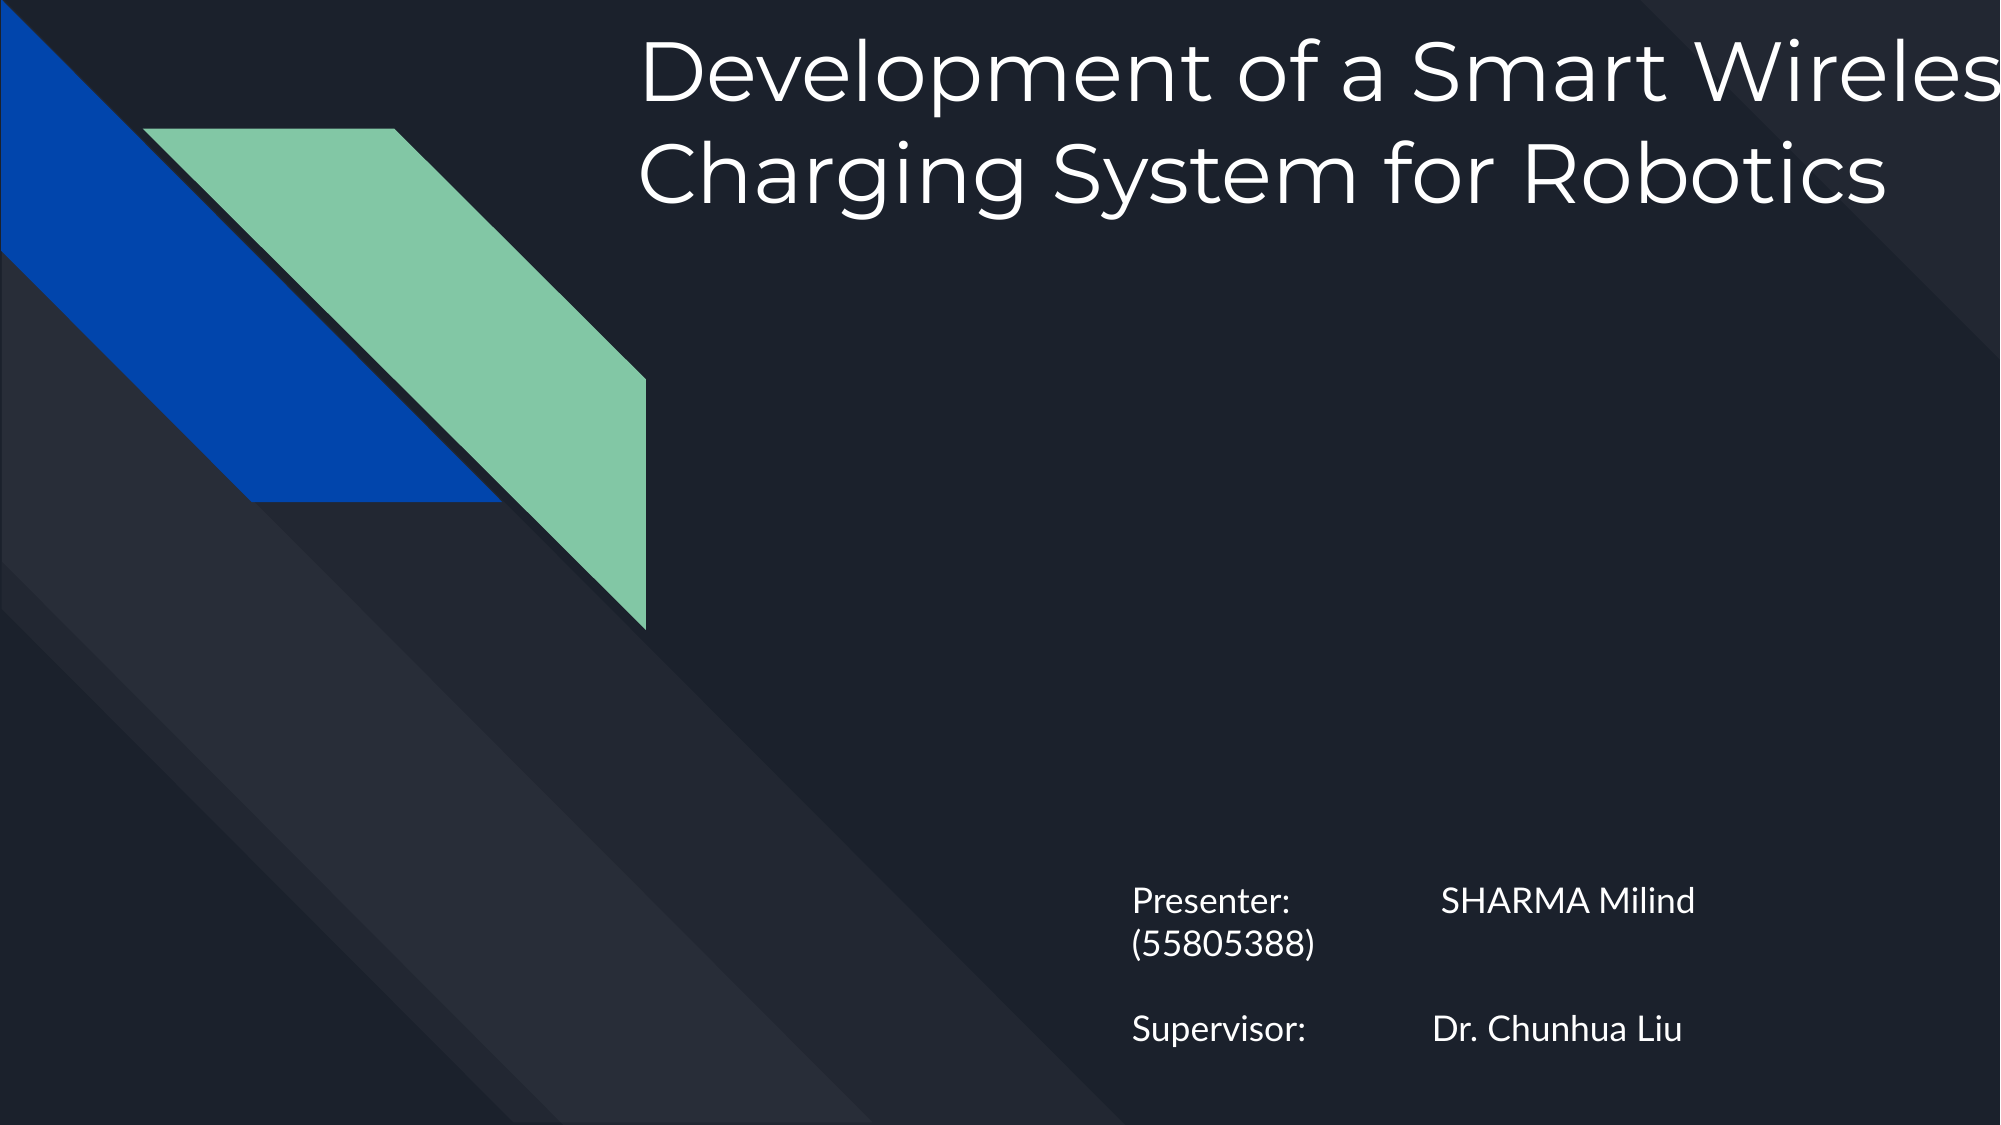

# Development of a Smart Wireless Charging System for Robotics
Presenter: 	 SHARMA Milind (55805388)

Supervisor: 	Dr. Chunhua Liu